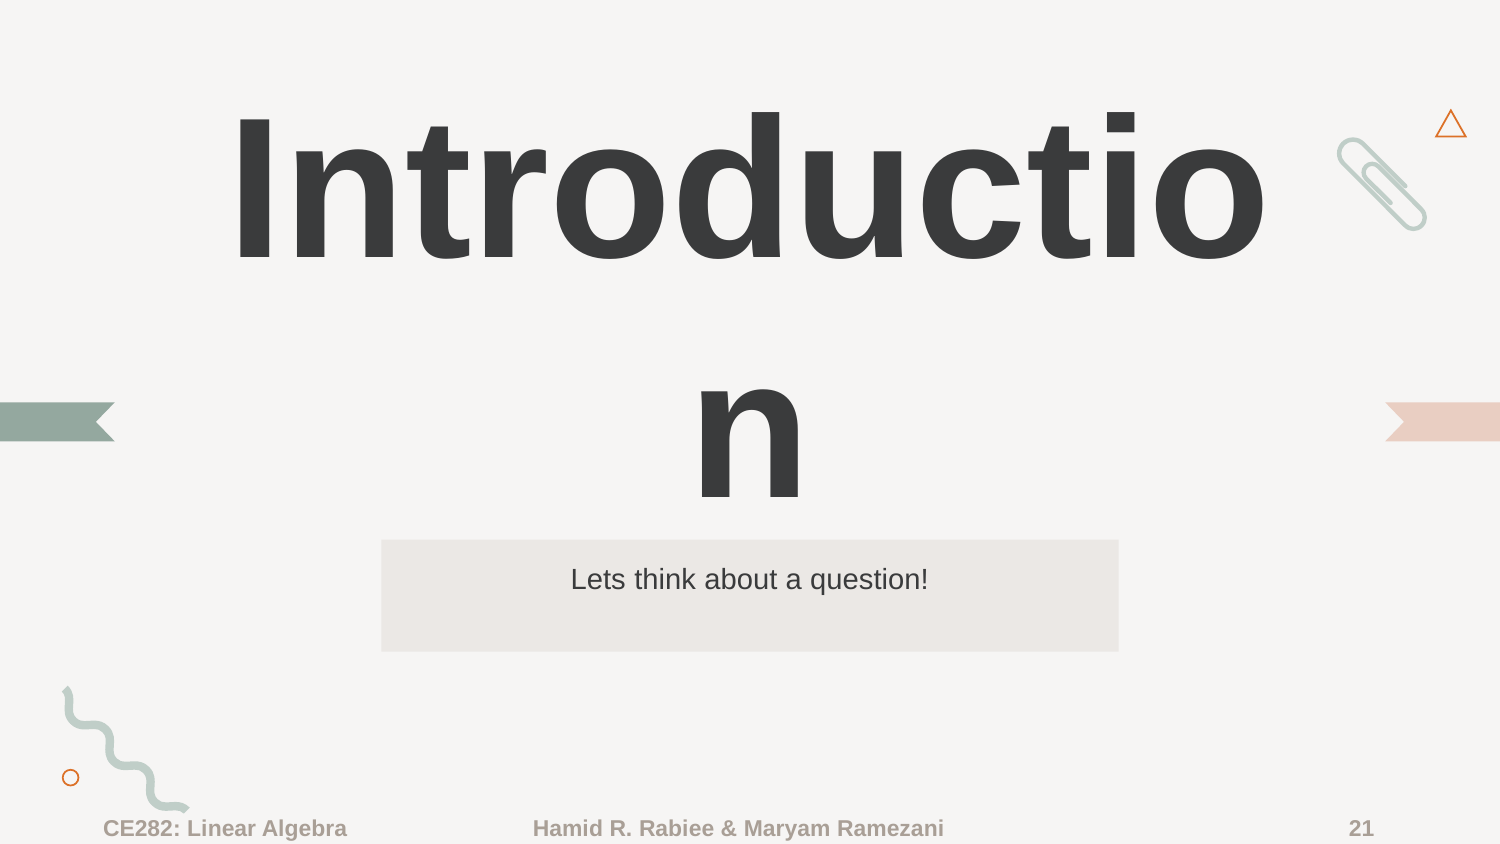

# Introduction
Lets think about a question!
CE282: Linear Algebra
Hamid R. Rabiee & Maryam Ramezani